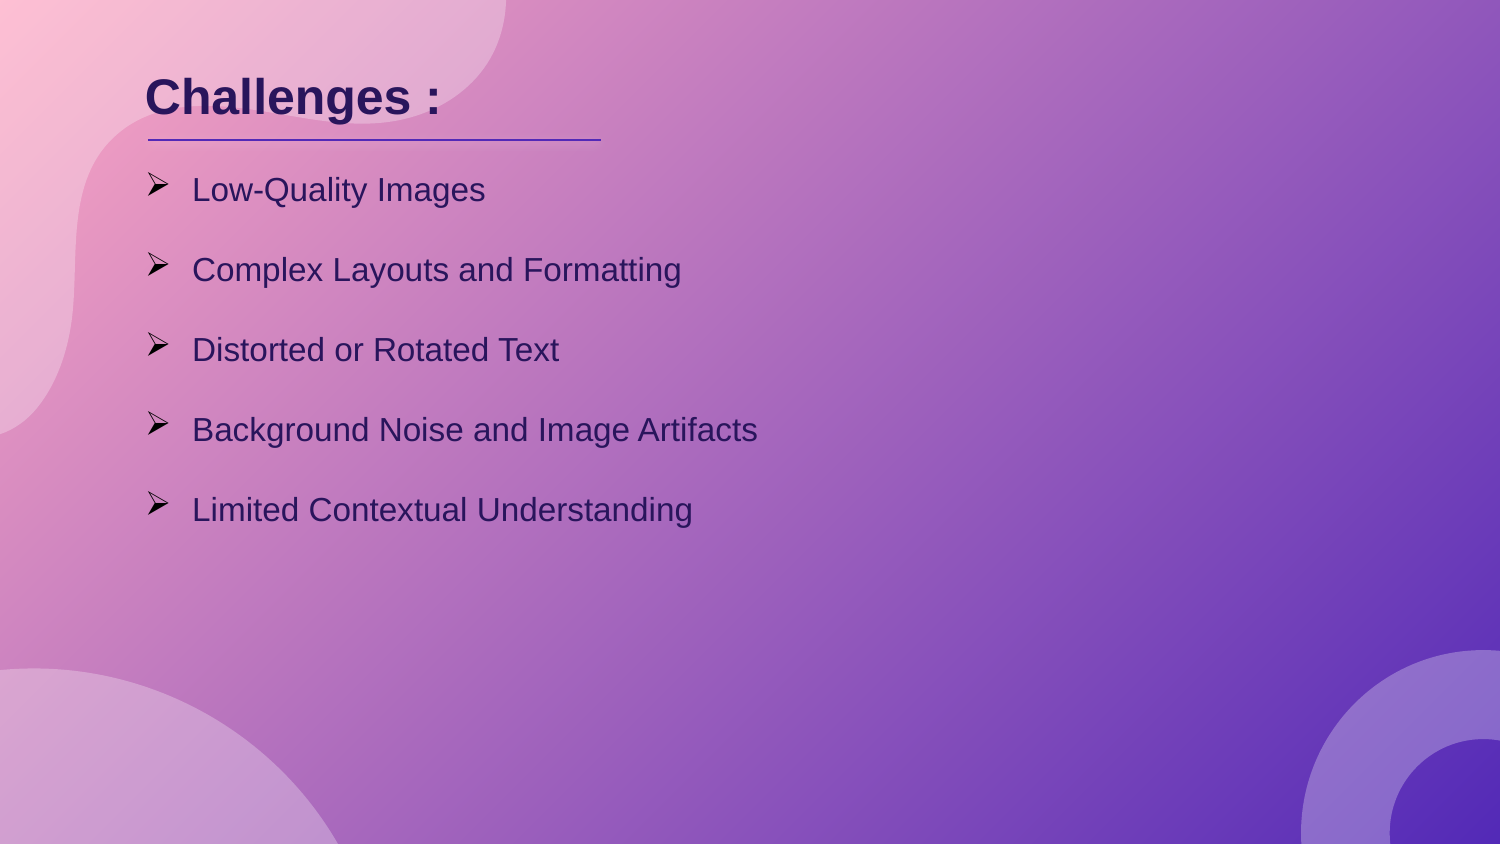

Challenges :
Low-Quality Images

Complex Layouts and Formatting

Distorted or Rotated Text

Background Noise and Image Artifacts

Limited Contextual Understanding